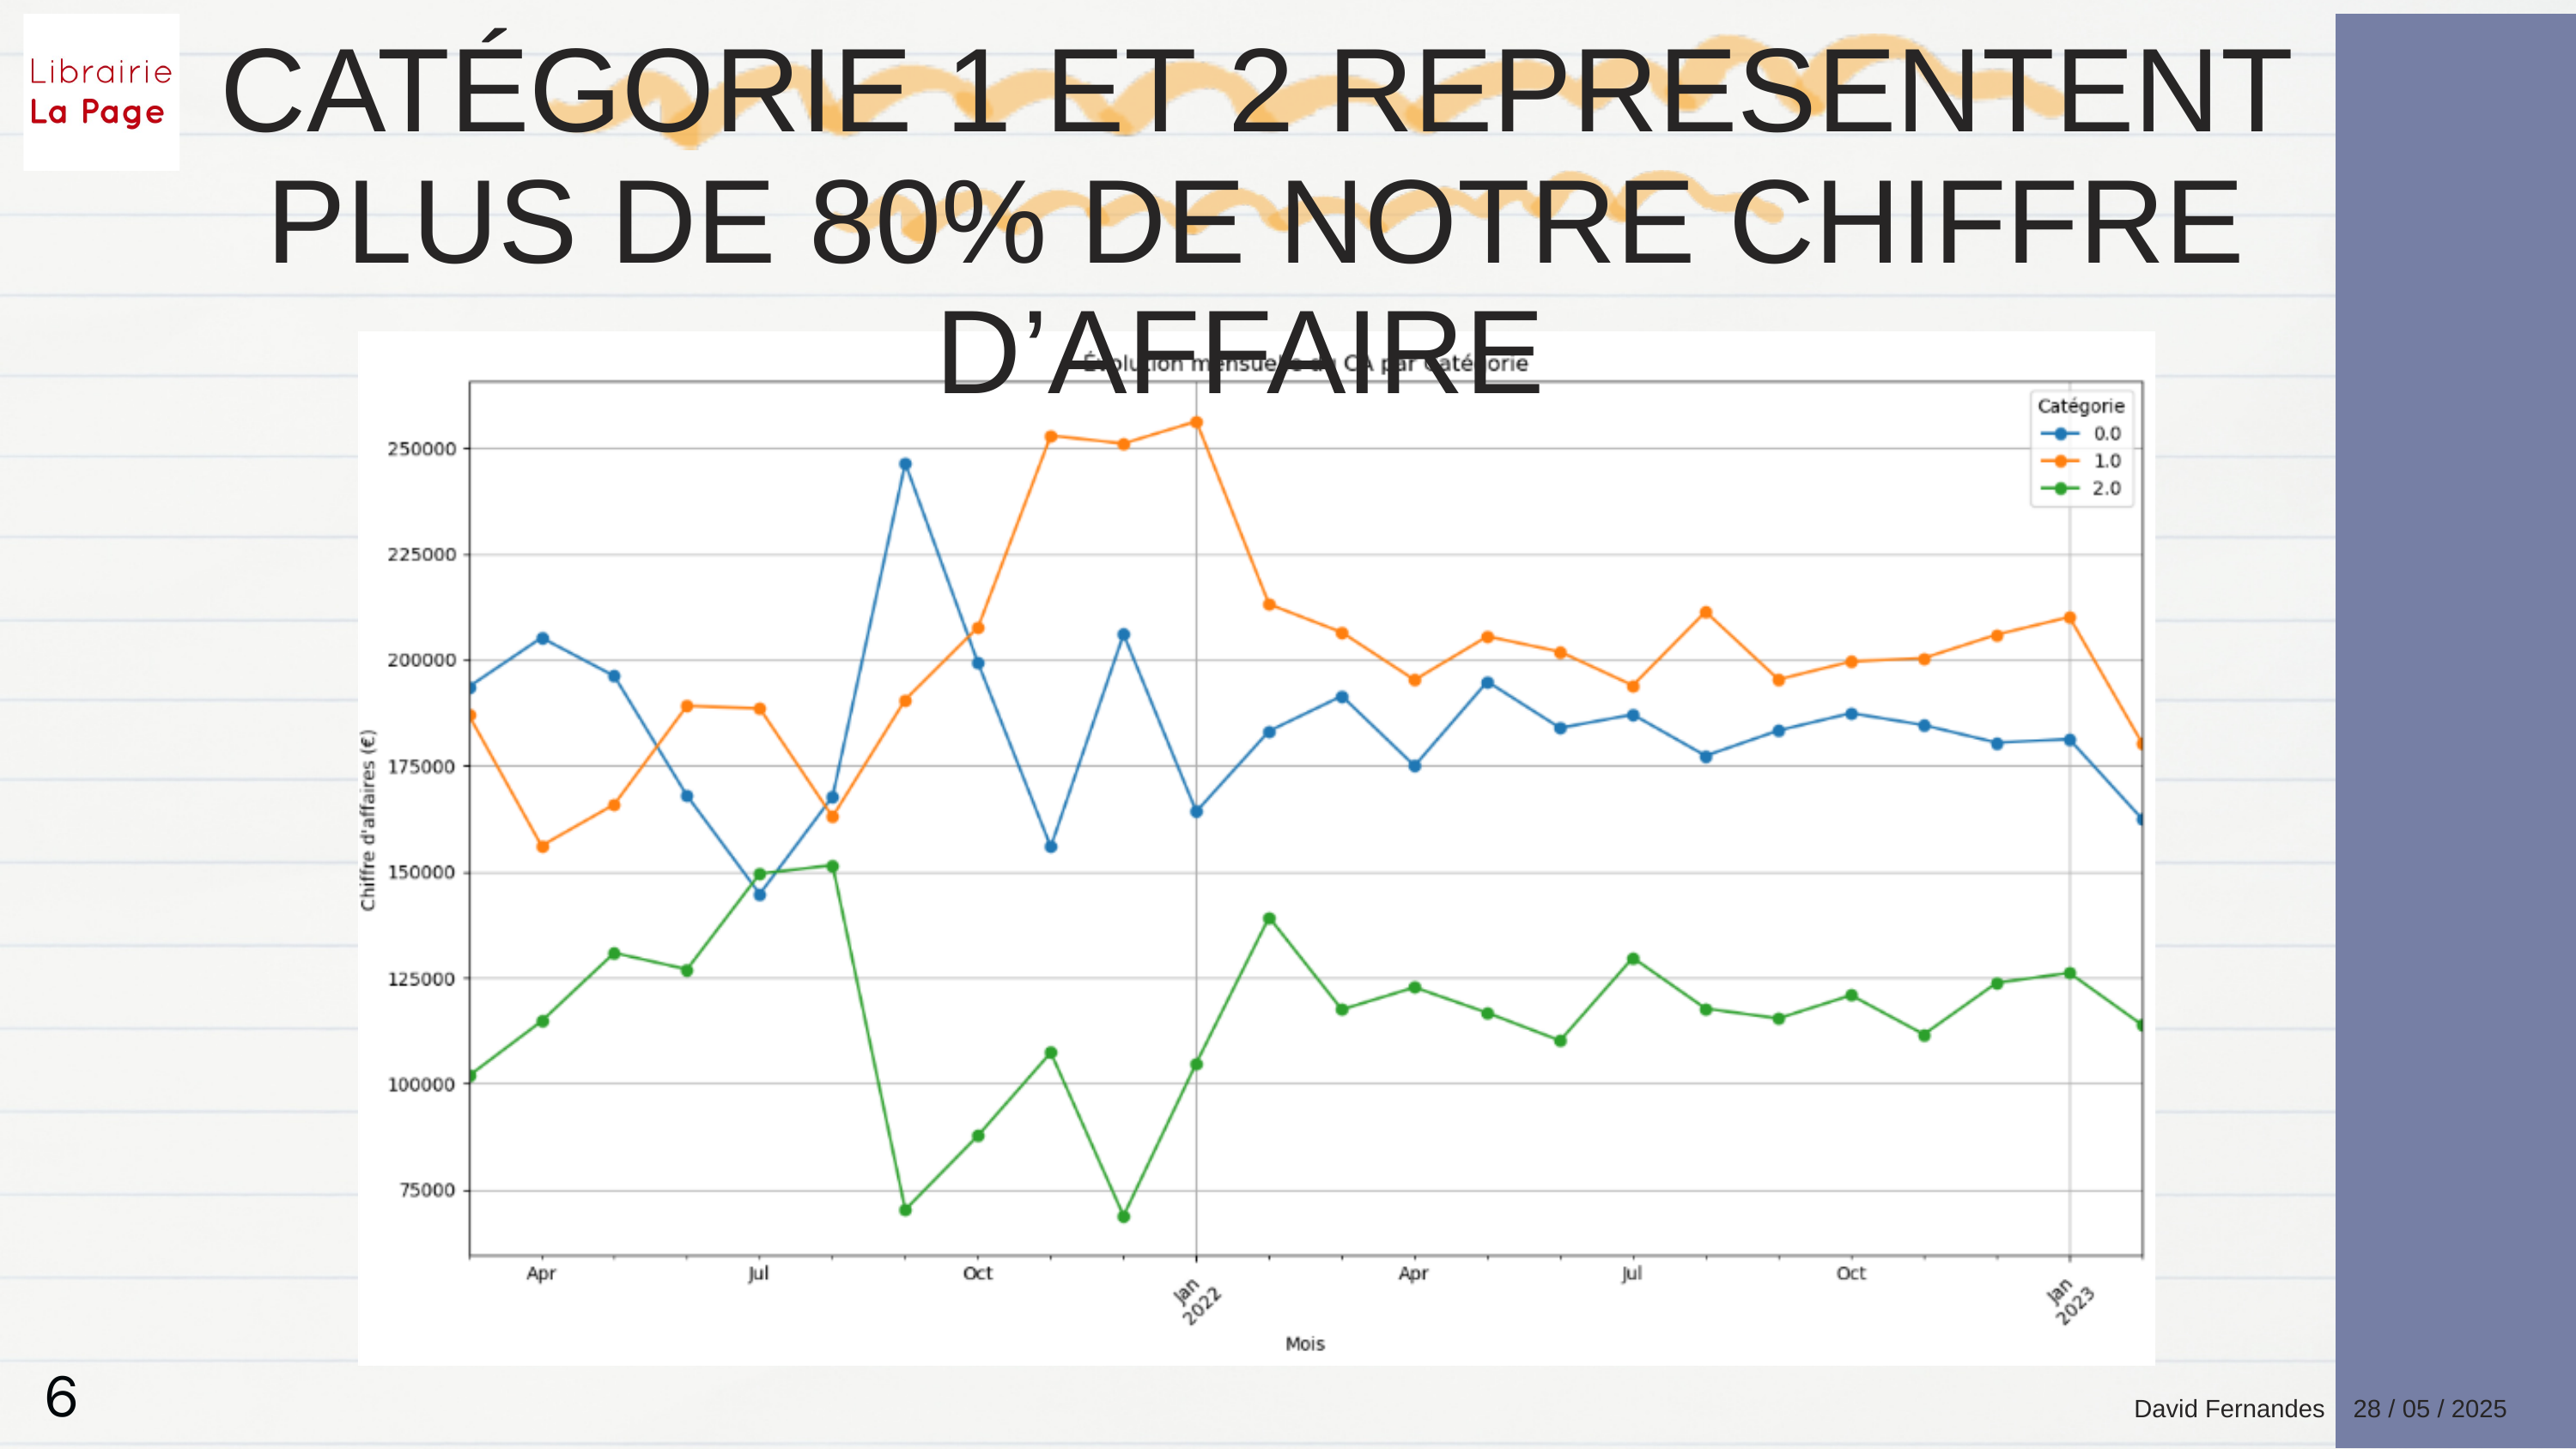

CATÉGORIE 1 ET 2 REPRESENTENT PLUS DE 80% DE NOTRE CHIFFRE D’AFFAIRE

6
David Fernandes    28 / 05 / 2025